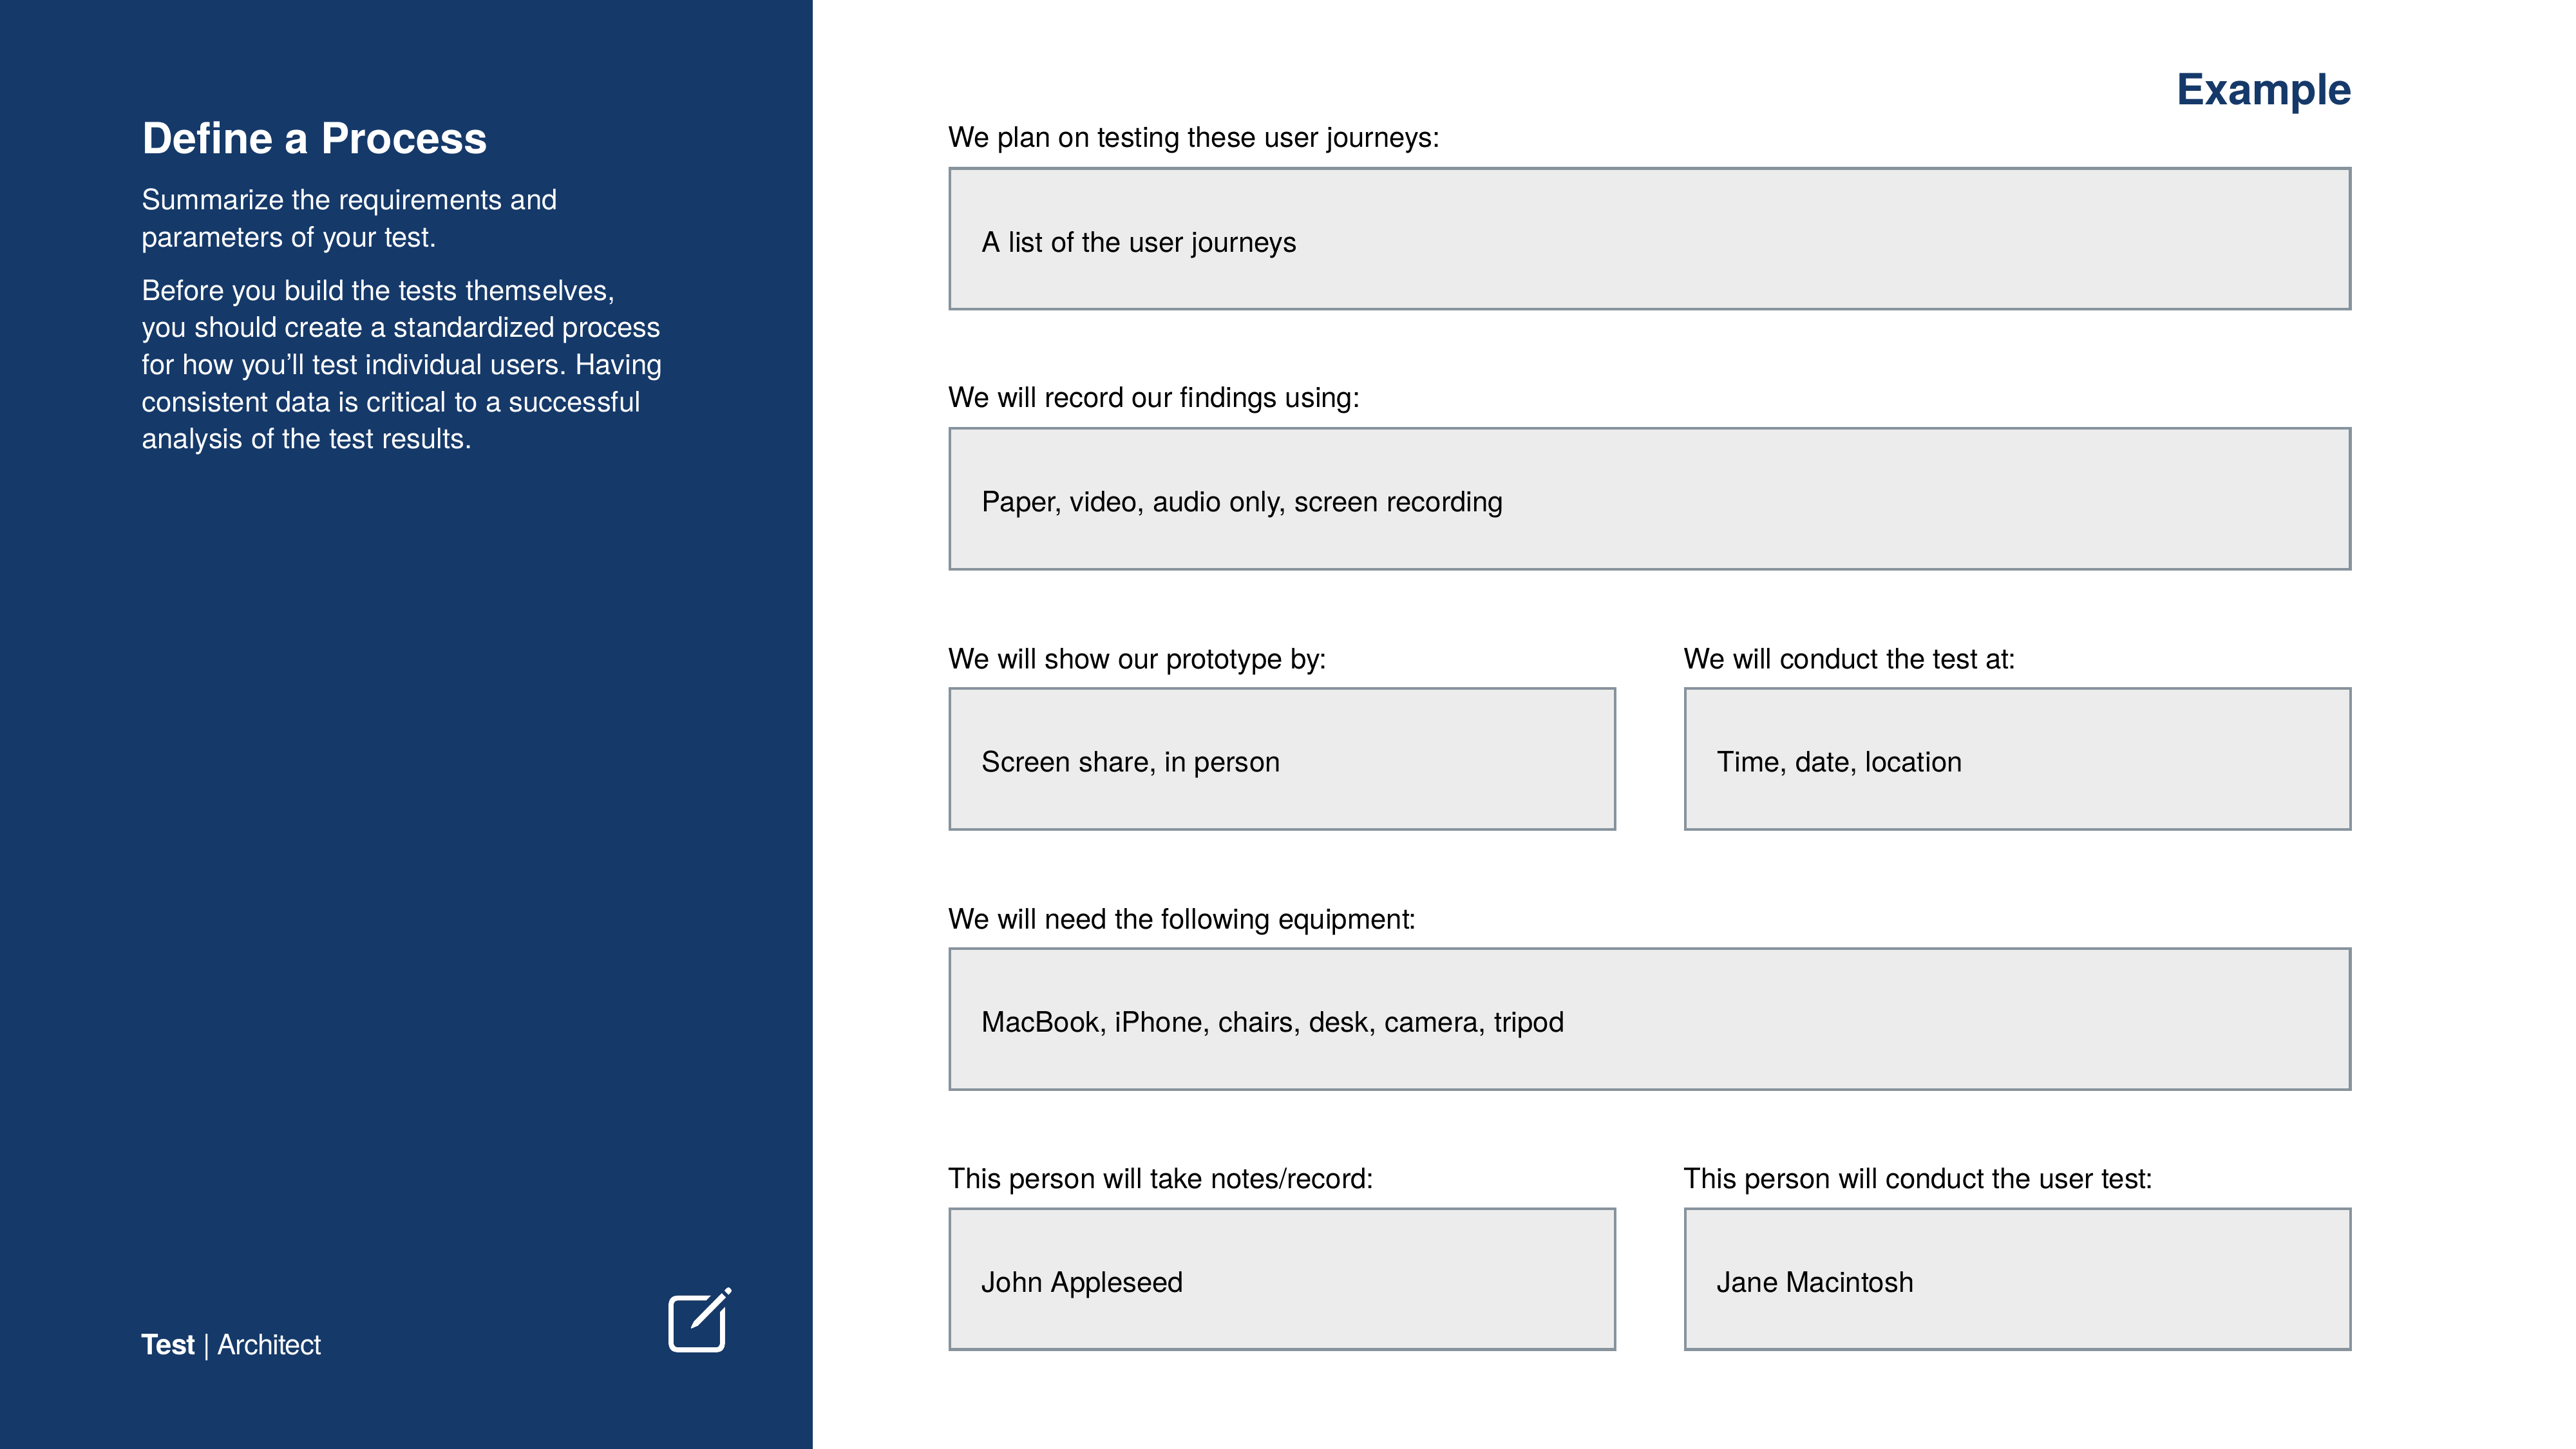

Example
We will record our findings using:
Paper, video, audio only, screen recording
We will show our prototype by:
We will conduct the test at:
Screen share, in person
Time, date, location
We will need the following equipment:
MacBook, iPhone, chairs, desk, camera, tripod
This person will take notes/record:
This person will conduct the user test:
John Appleseed
Jane Macintosh
Define a Process
Summarize the requirements and parameters of your test.
Before you build the tests themselves,
you should create a standardized process for how you’ll test individual users. Having consistent data is critical to a successful analysis of the test results.
We plan on testing these user journeys:
A list of the user journeys
Test | Architect
102